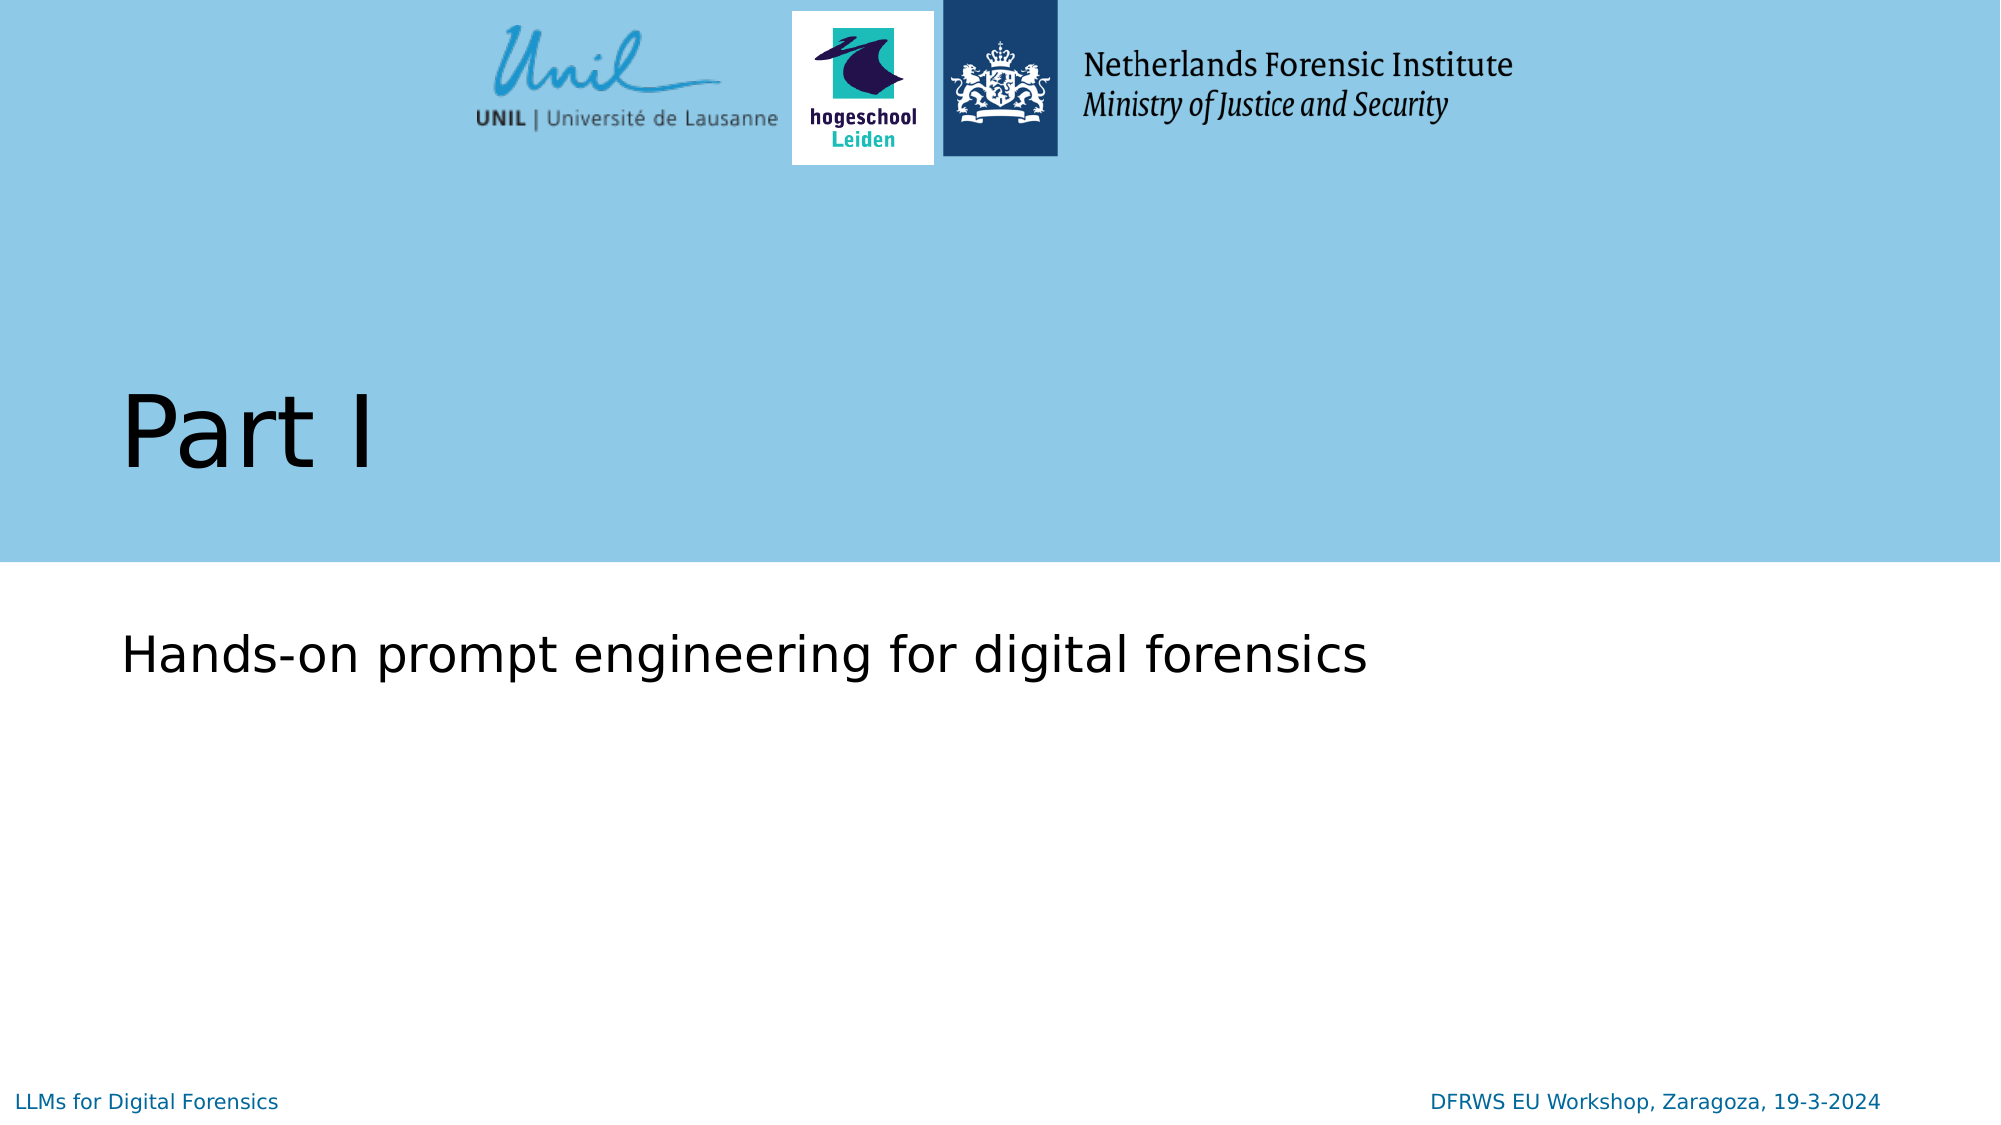

# Part I
Hands-on prompt engineering for digital forensics
LLMs for Digital Forensics
DFRWS EU Workshop, Zaragoza, 19-3-2024